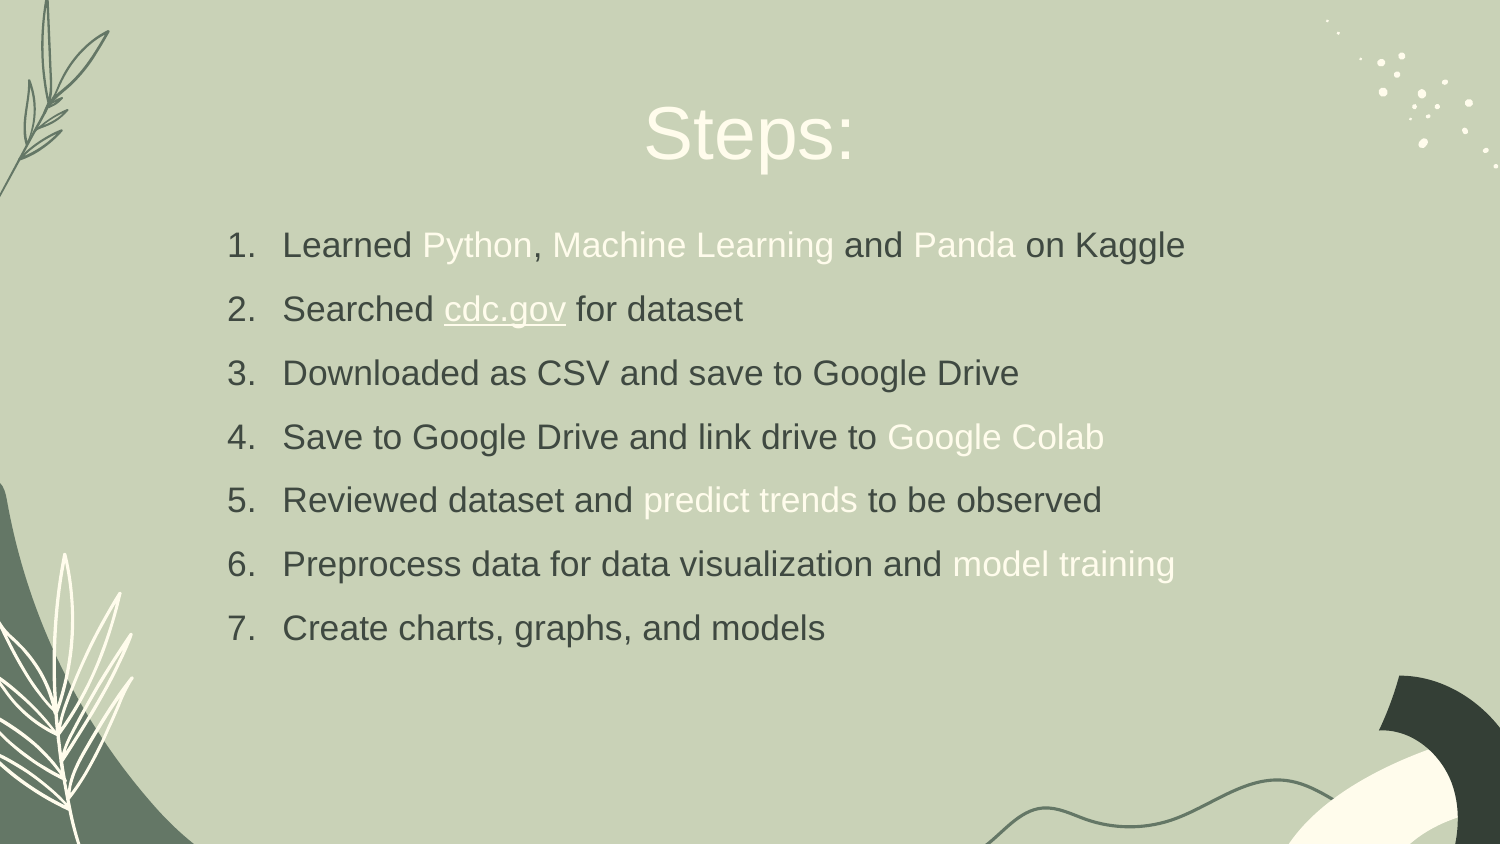

# Steps:
Learned Python, Machine Learning and Panda on Kaggle
Searched cdc.gov for dataset
Downloaded as CSV and save to Google Drive
Save to Google Drive and link drive to Google Colab
Reviewed dataset and predict trends to be observed
Preprocess data for data visualization and model training
Create charts, graphs, and models